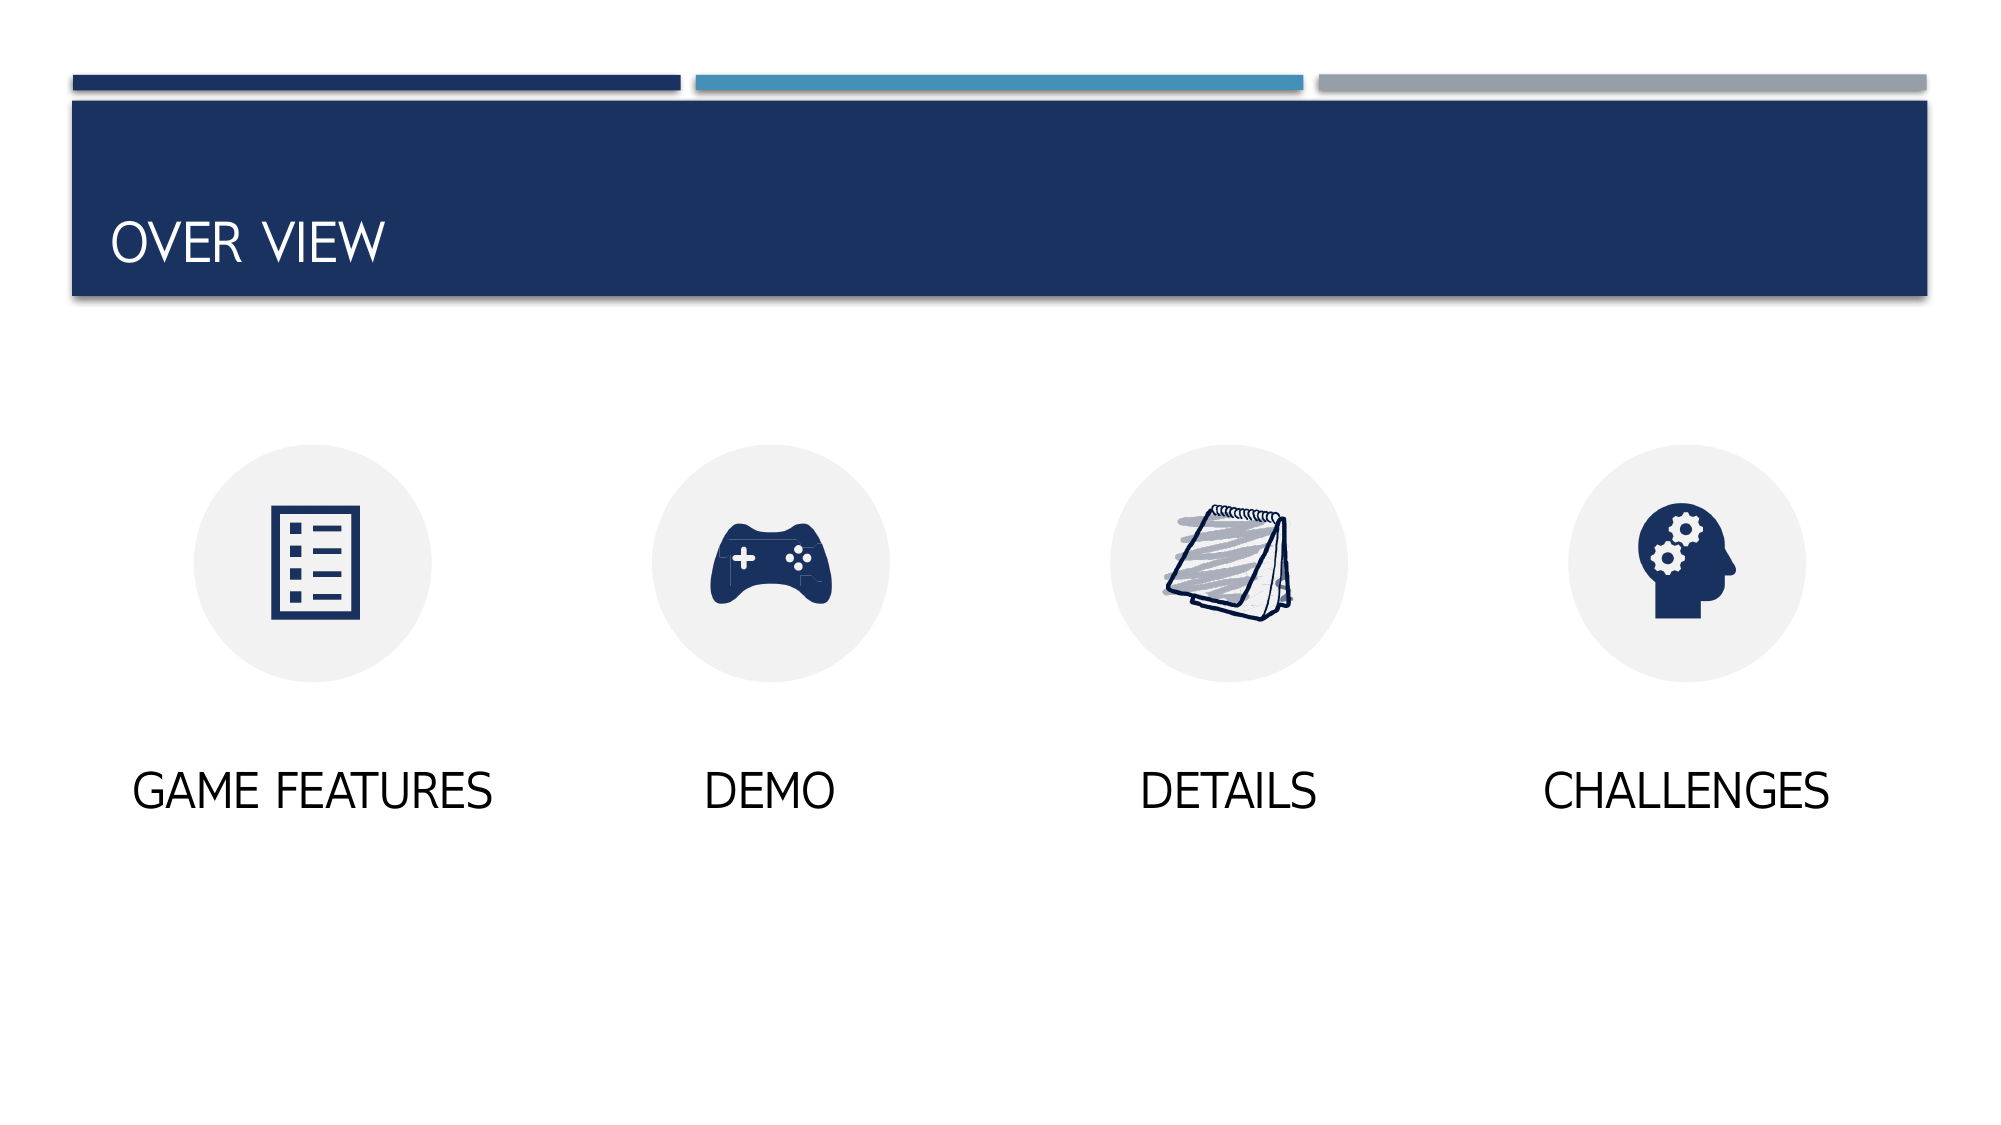

# Over View
Game Features
Demo
Details
Challenges